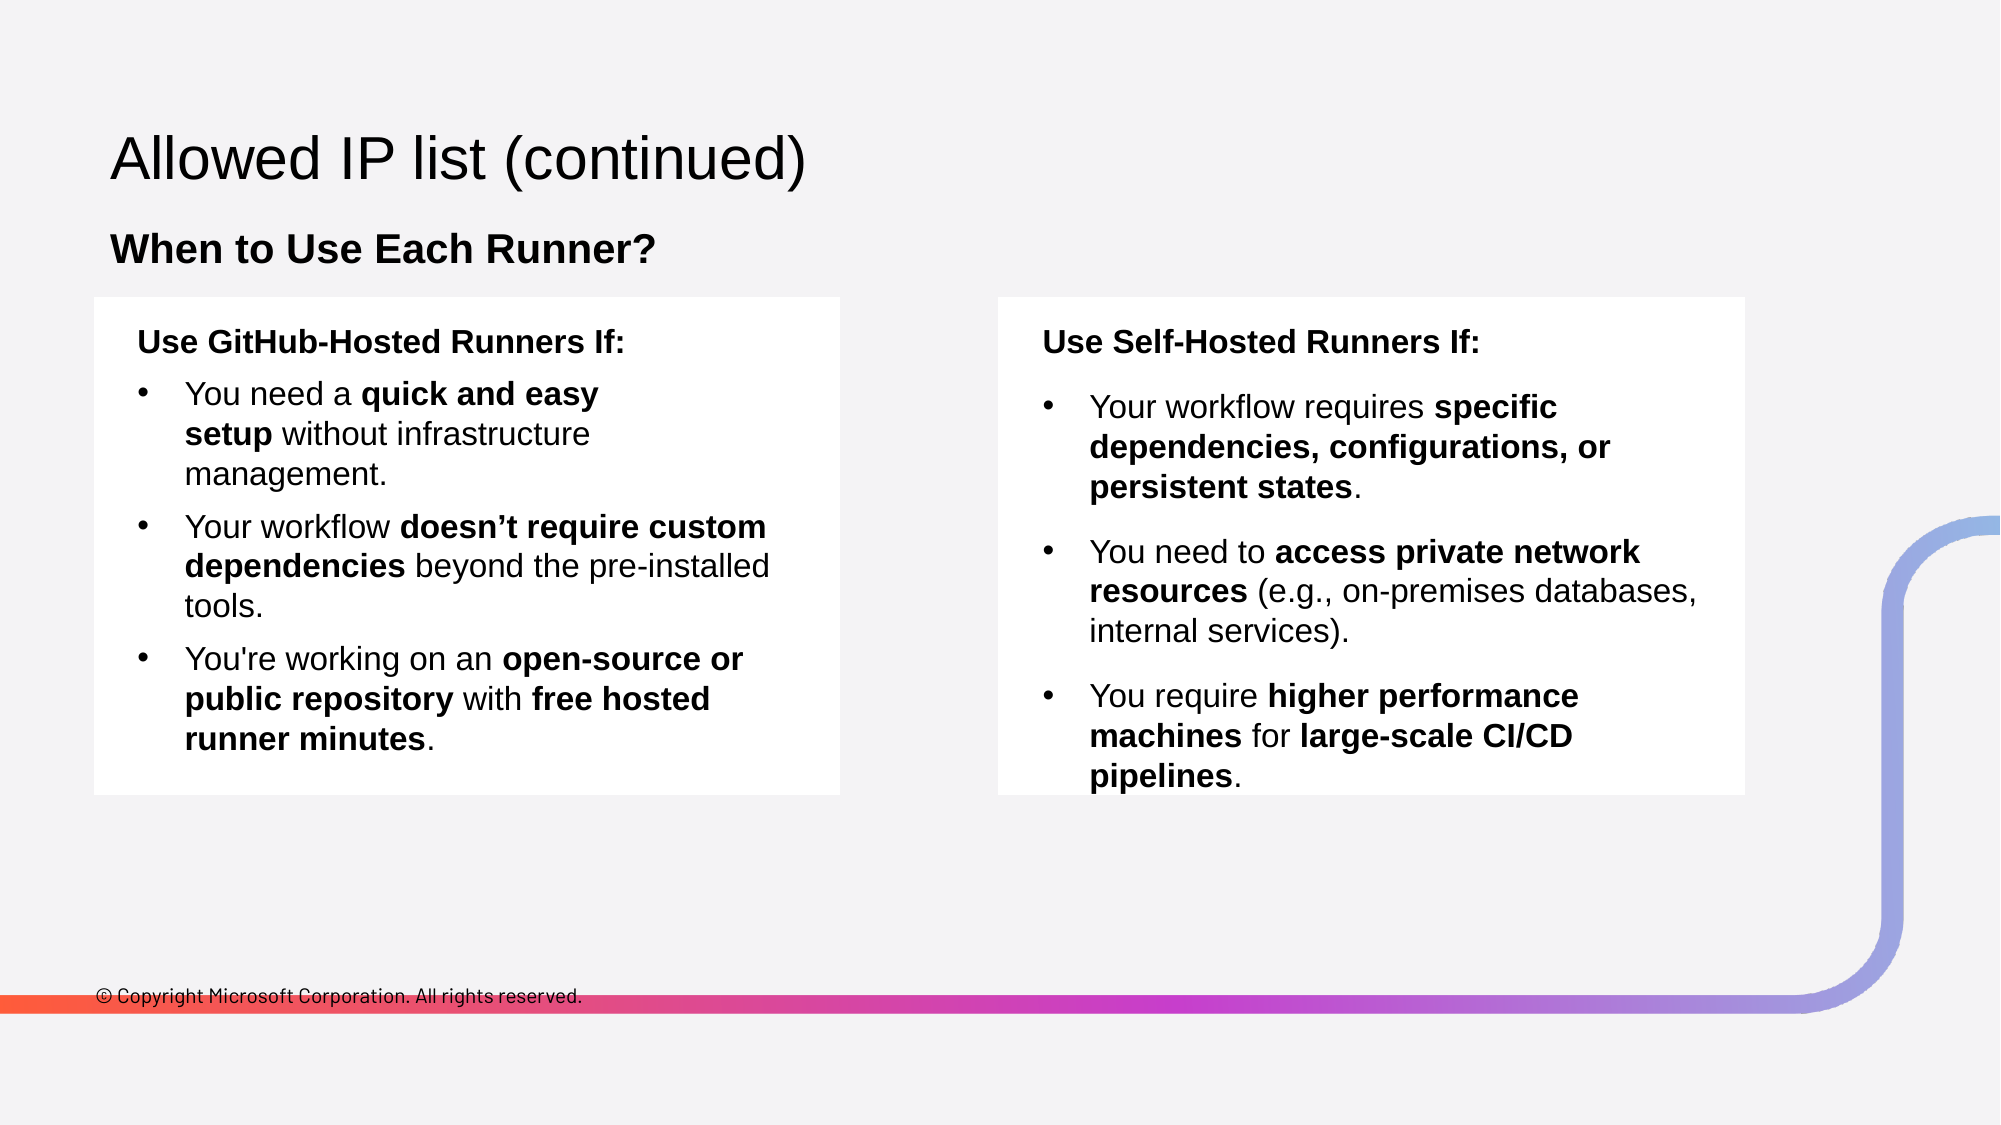

# Allowed IP list (continued)
When to Use Each Runner?

Use GitHub-Hosted Runners If:
You need a quick and easy setup without infrastructure management.
Your workflow doesn’t require custom dependencies beyond the pre-installed tools.
You're working on an open-source or public repository with free hosted runner minutes.
Use Self-Hosted Runners If:
Your workflow requires specific dependencies, configurations, or persistent states.
You need to access private network resources (e.g., on-premises databases, internal services).
You require higher performance machines for large-scale CI/CD pipelines.
© Copyright Microsoft Corporation. All rights reserved.